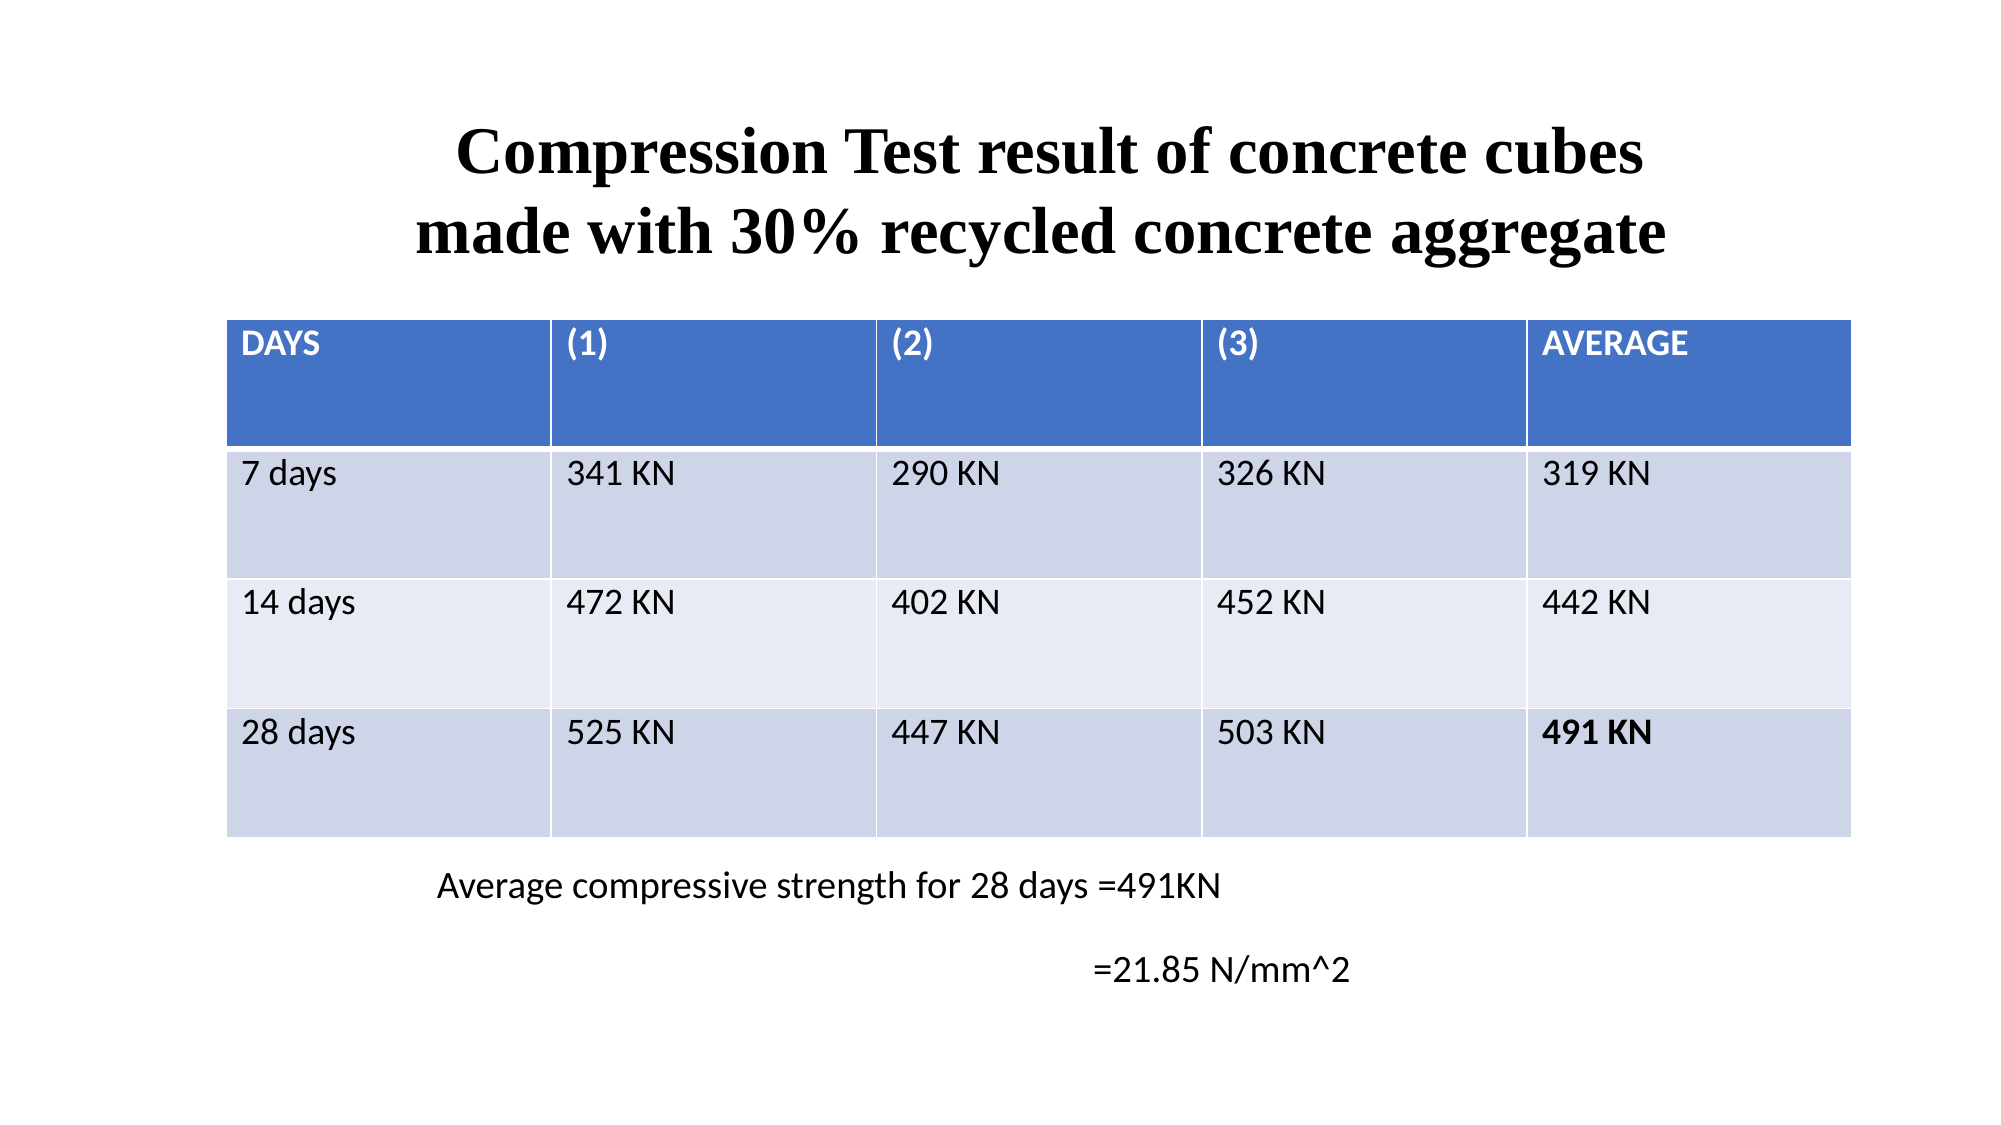

Compression Test result of concrete cubes made with 30% recycled concrete aggregate
| DAYS | (1) | (2) | (3) | AVERAGE |
| --- | --- | --- | --- | --- |
| 7 days | 341 KN | 290 KN | 326 KN | 319 KN |
| 14 days | 472 KN | 402 KN | 452 KN | 442 KN |
| 28 days | 525 KN | 447 KN | 503 KN | 491 KN |
Average compressive strength for 28 days =491KN

                                                                           =21.85 N/mm^2